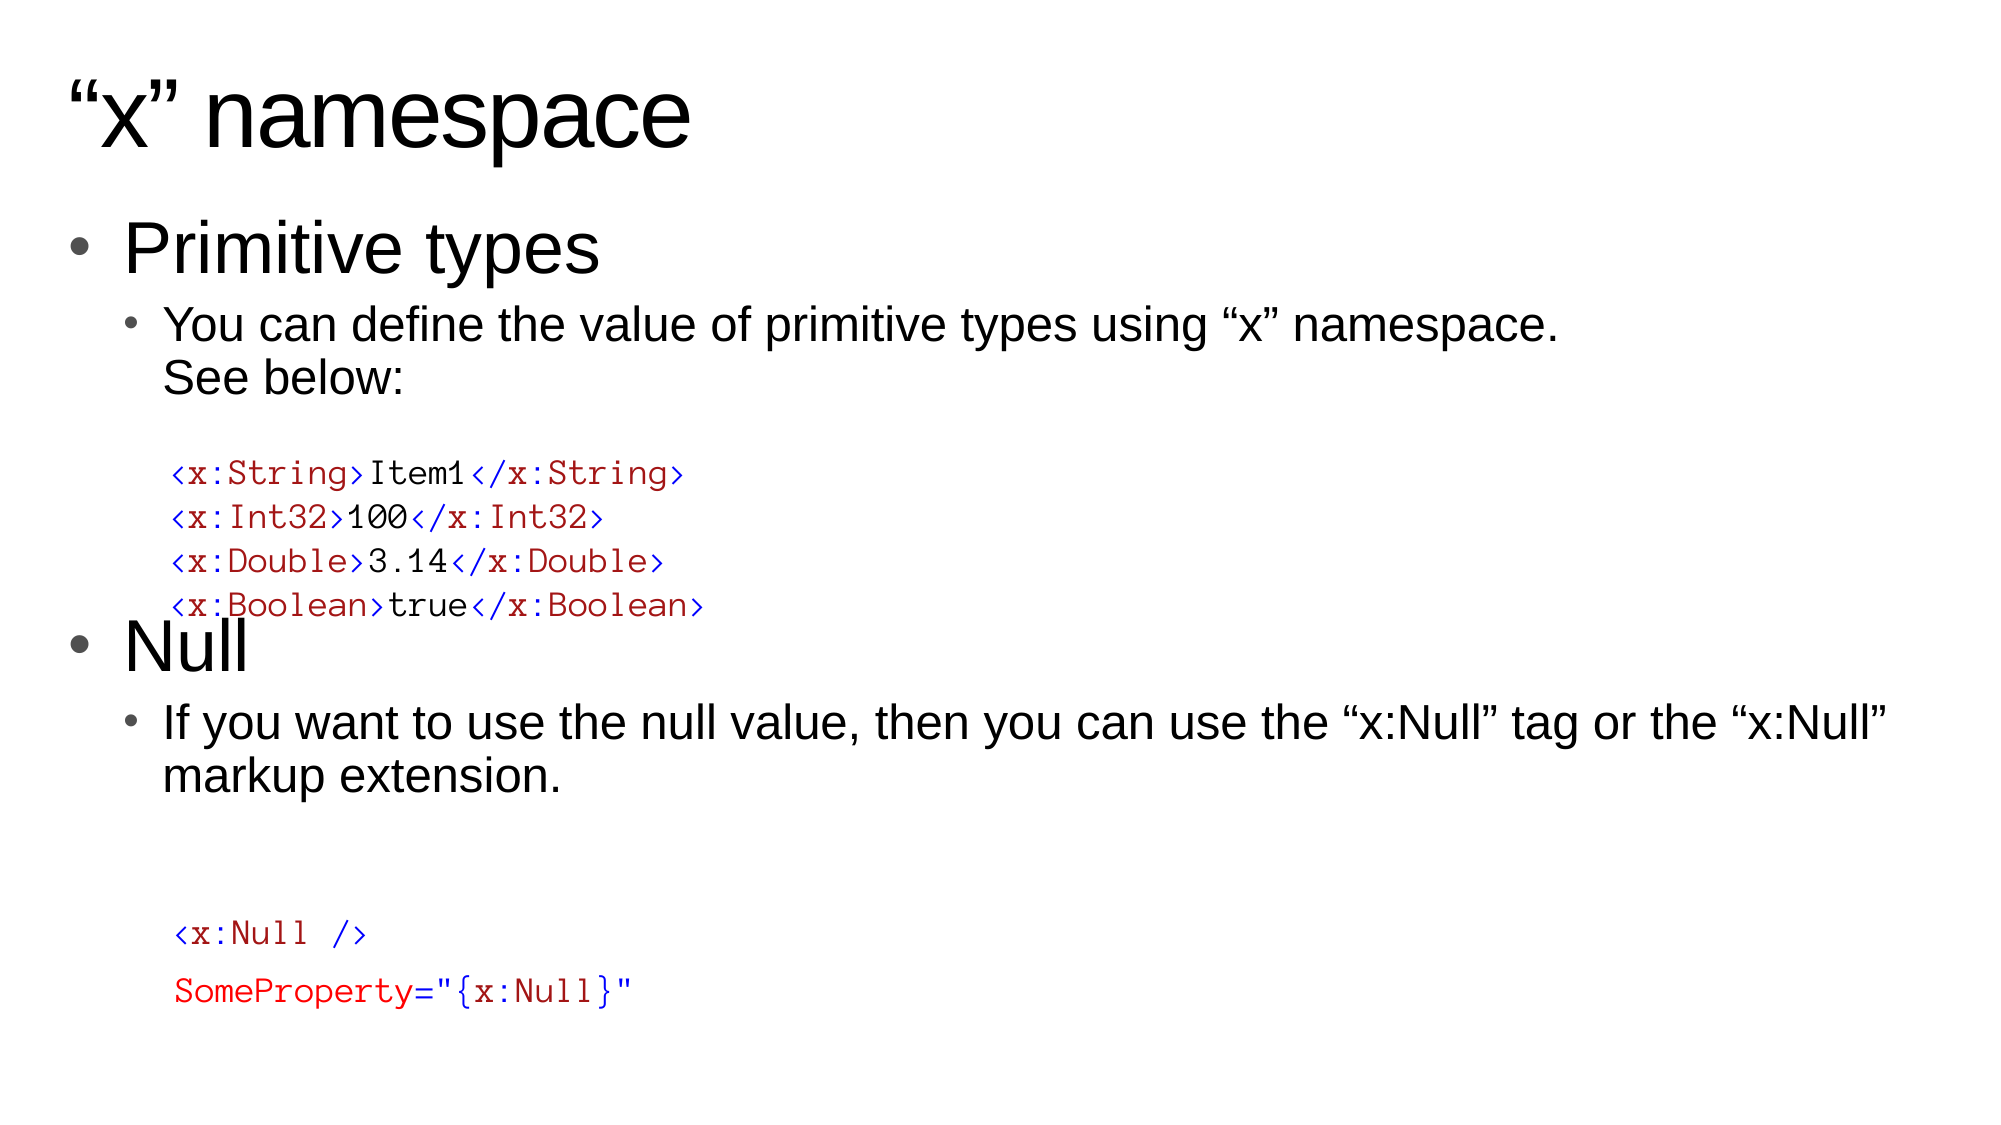

# “x” namespace
Primitive types
You can define the value of primitive types using “x” namespace.
See below:

Null
If you want to use the null value, then you can use the “x:Null” tag or the “x:Null” markup extension.
<x:String>Item1</x:String>
<x:Int32>100</x:Int32>
<x:Double>3.14</x:Double>
<x:Boolean>true</x:Boolean>
<x:Null />
SomeProperty="{x:Null}"